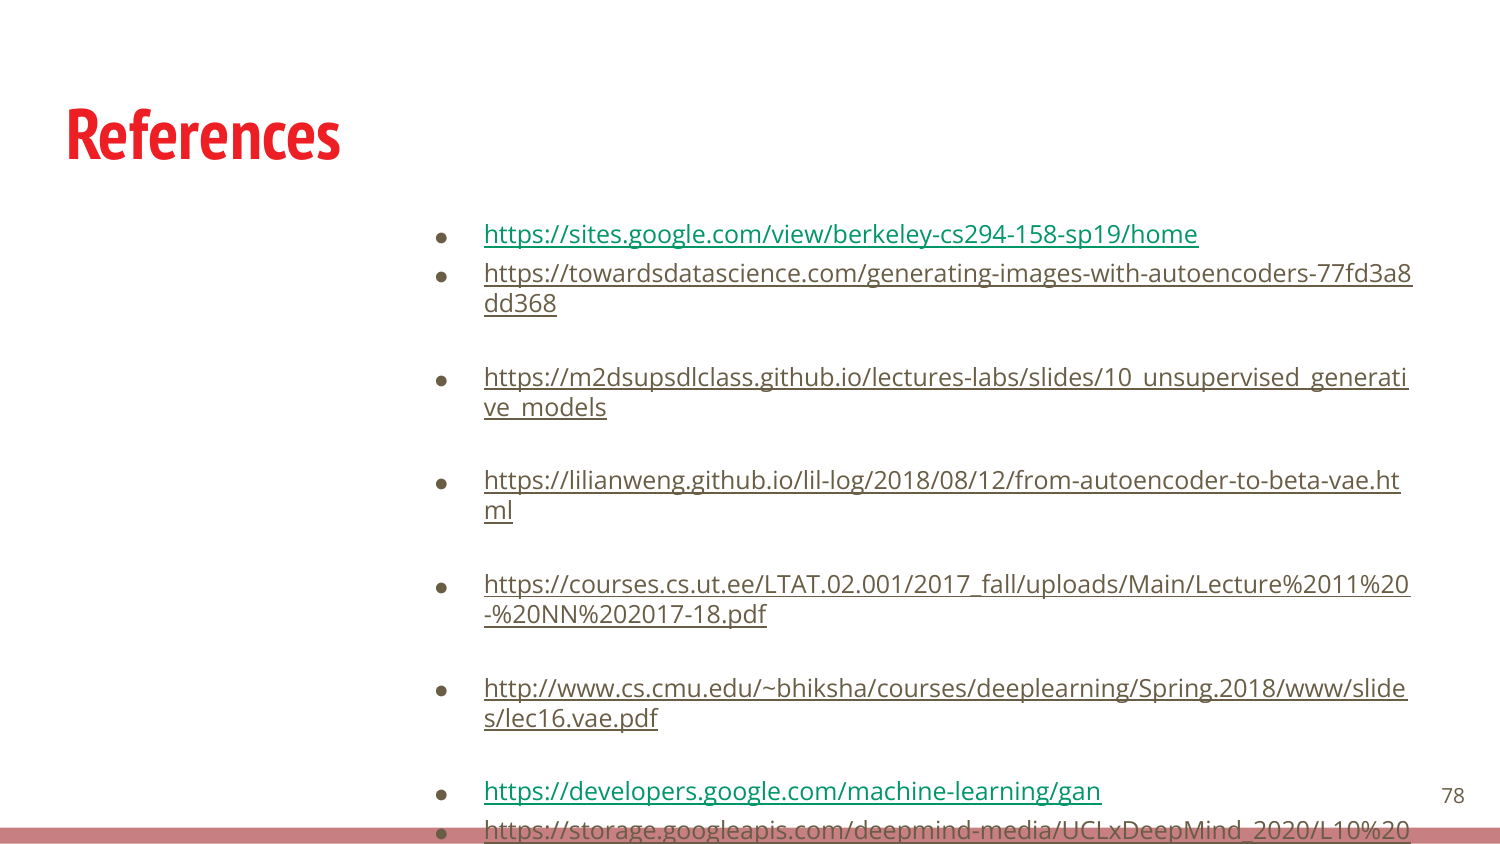

# References
https://sites.google.com/view/berkeley-cs294-158-sp19/home
https://towardsdatascience.com/generating-images-with-autoencoders-77fd3a8dd368
https://m2dsupsdlclass.github.io/lectures-labs/slides/10_unsupervised_generative_models
https://lilianweng.github.io/lil-log/2018/08/12/from-autoencoder-to-beta-vae.html
https://courses.cs.ut.ee/LTAT.02.001/2017_fall/uploads/Main/Lecture%2011%20-%20NN%202017-18.pdf
http://www.cs.cmu.edu/~bhiksha/courses/deeplearning/Spring.2018/www/slides/lec16.vae.pdf
https://developers.google.com/machine-learning/gan
https://storage.googleapis.com/deepmind-media/UCLxDeepMind_2020/L10%20-%20UCLxDeepMind%20DL2020.pdf

78